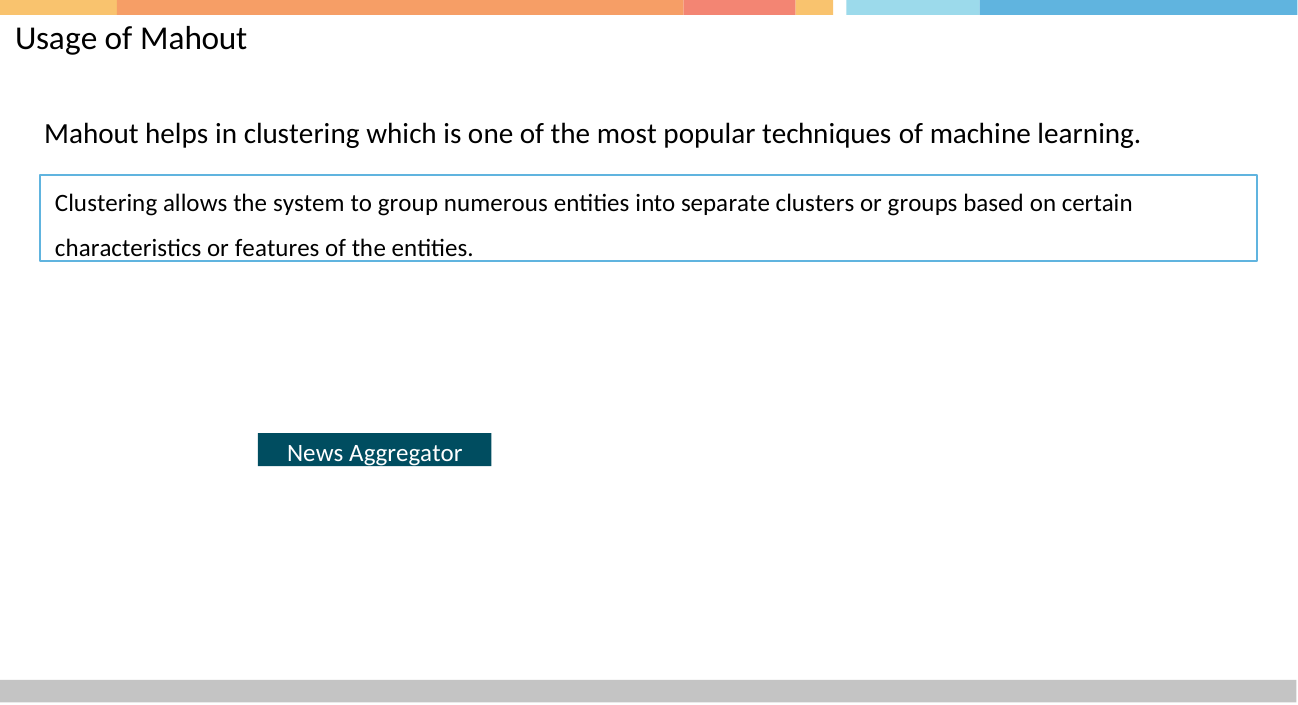

# Usage of Mahout

Mahout helps in clustering which is one of the most popular techniques of machine learning.
Clustering allows the system to group numerous entities into separate clusters or groups based on certain
characteristics or features of the entities.

News Aggregator